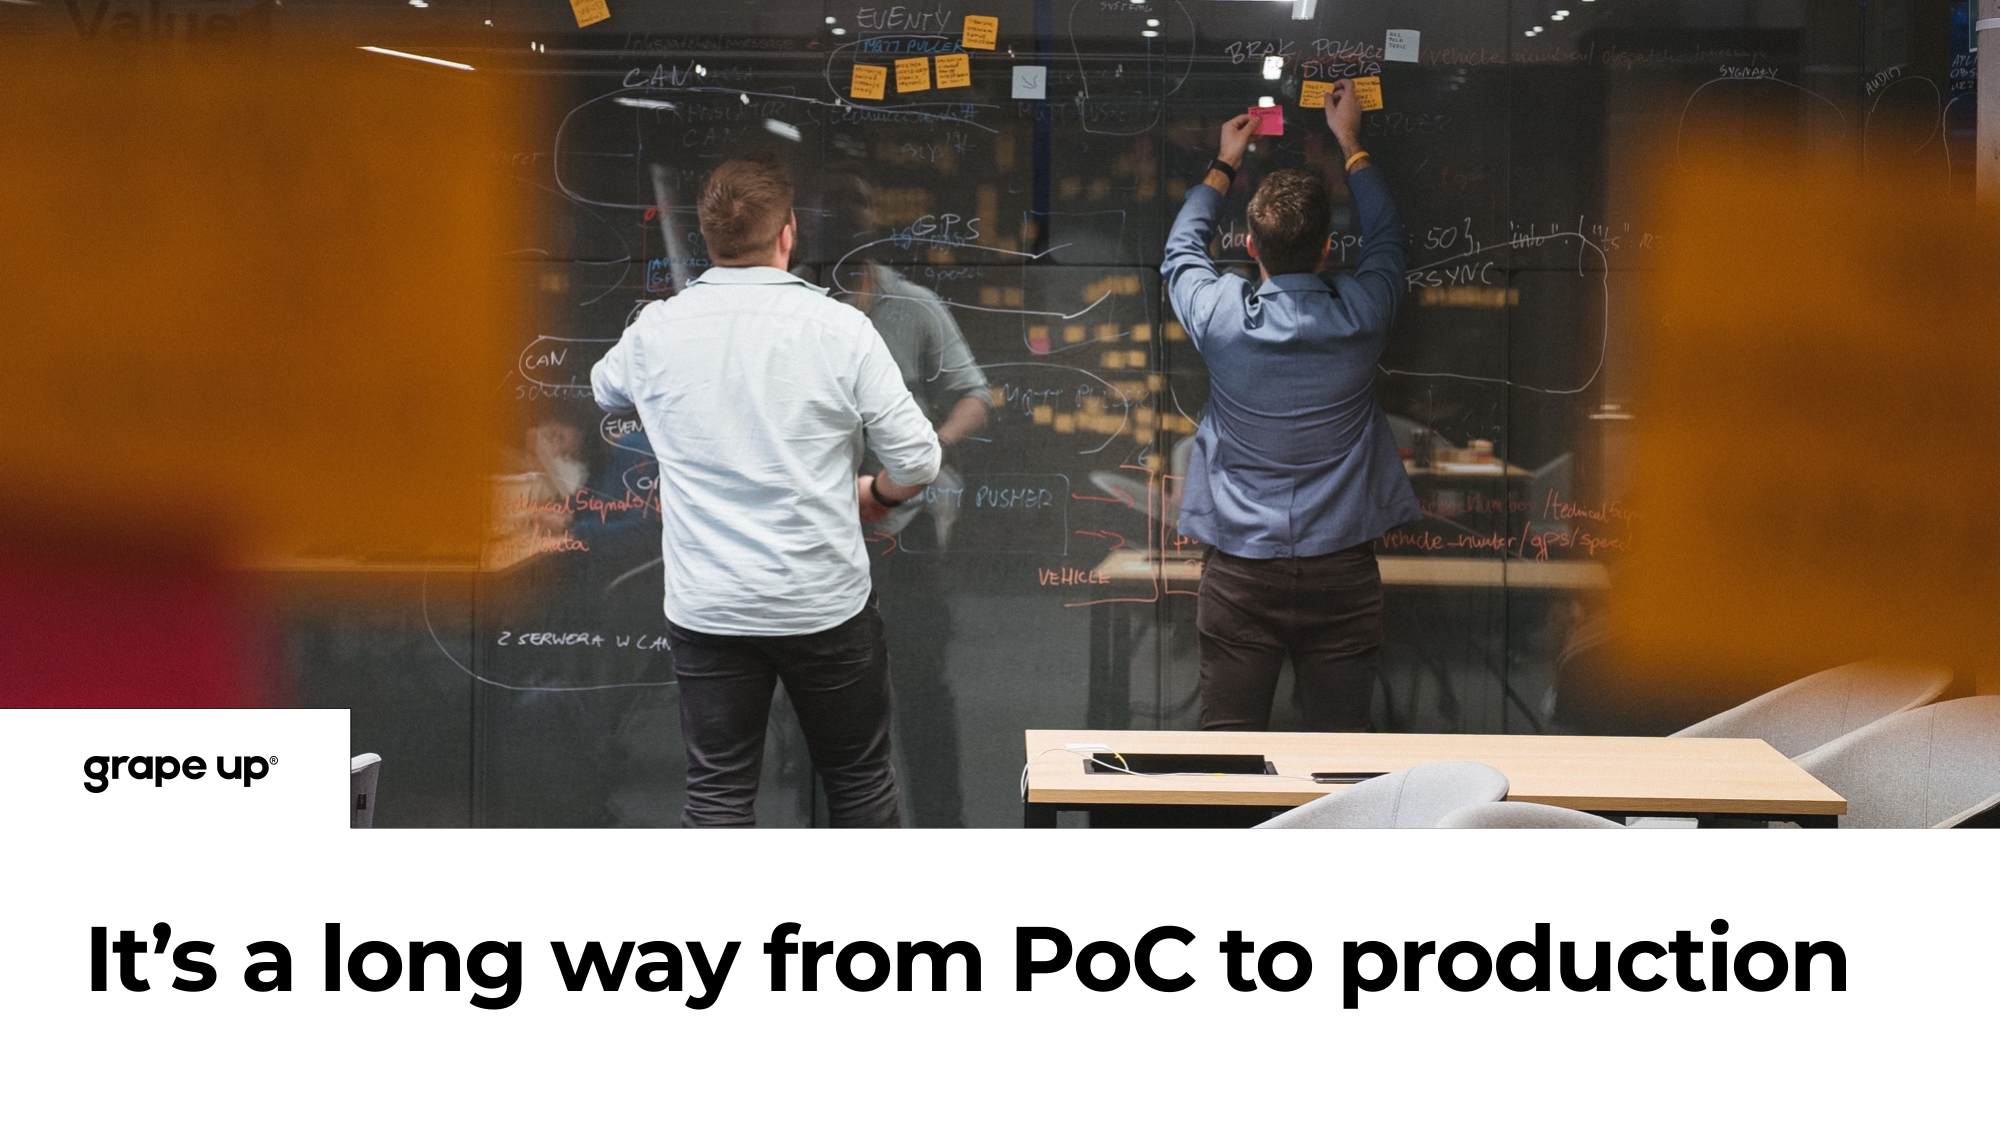

# It’s a long way from PoC to production